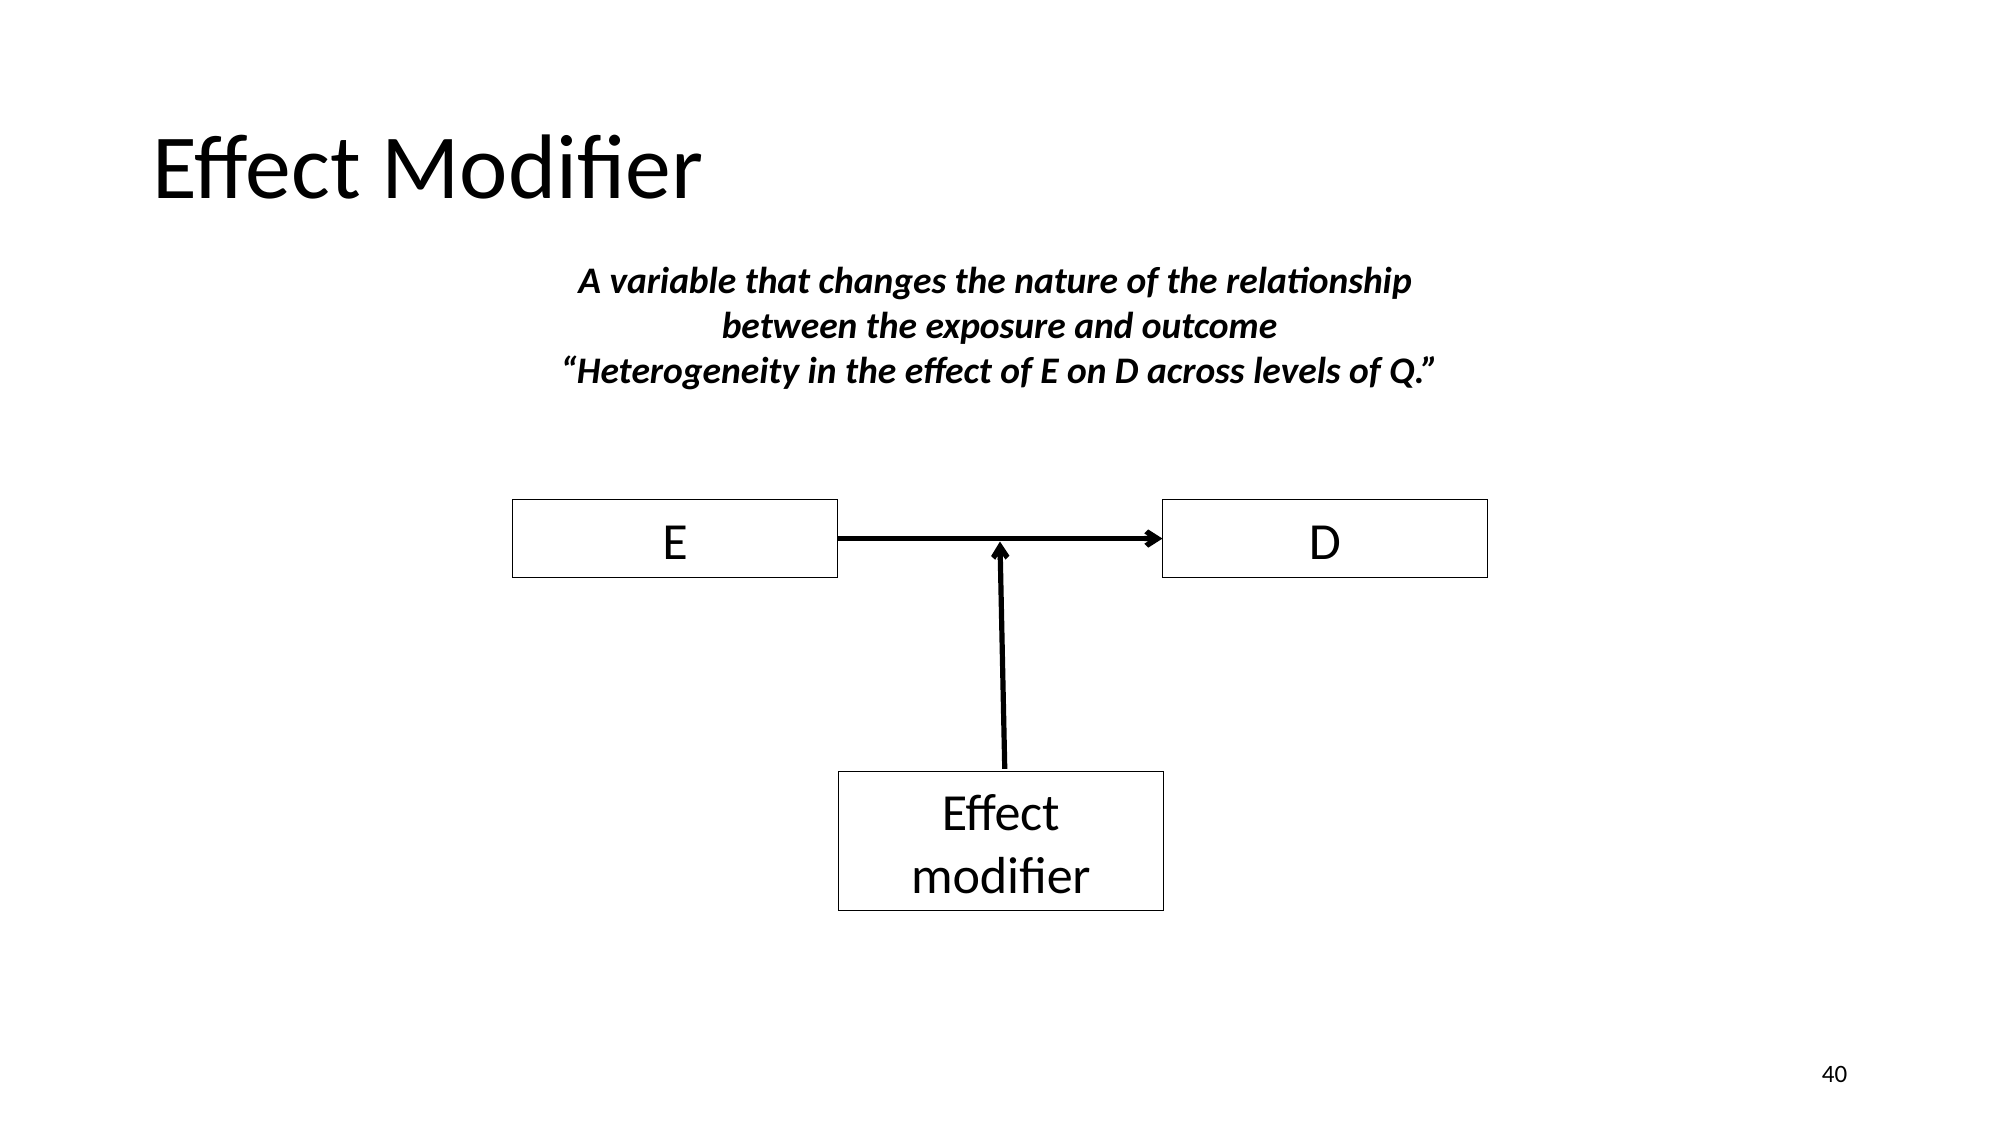

# Effect Modifier
A variable that changes the nature of the relationship
between the exposure and outcome
“Heterogeneity in the effect of E on D across levels of Q.”
E
D
Effect modifier
40